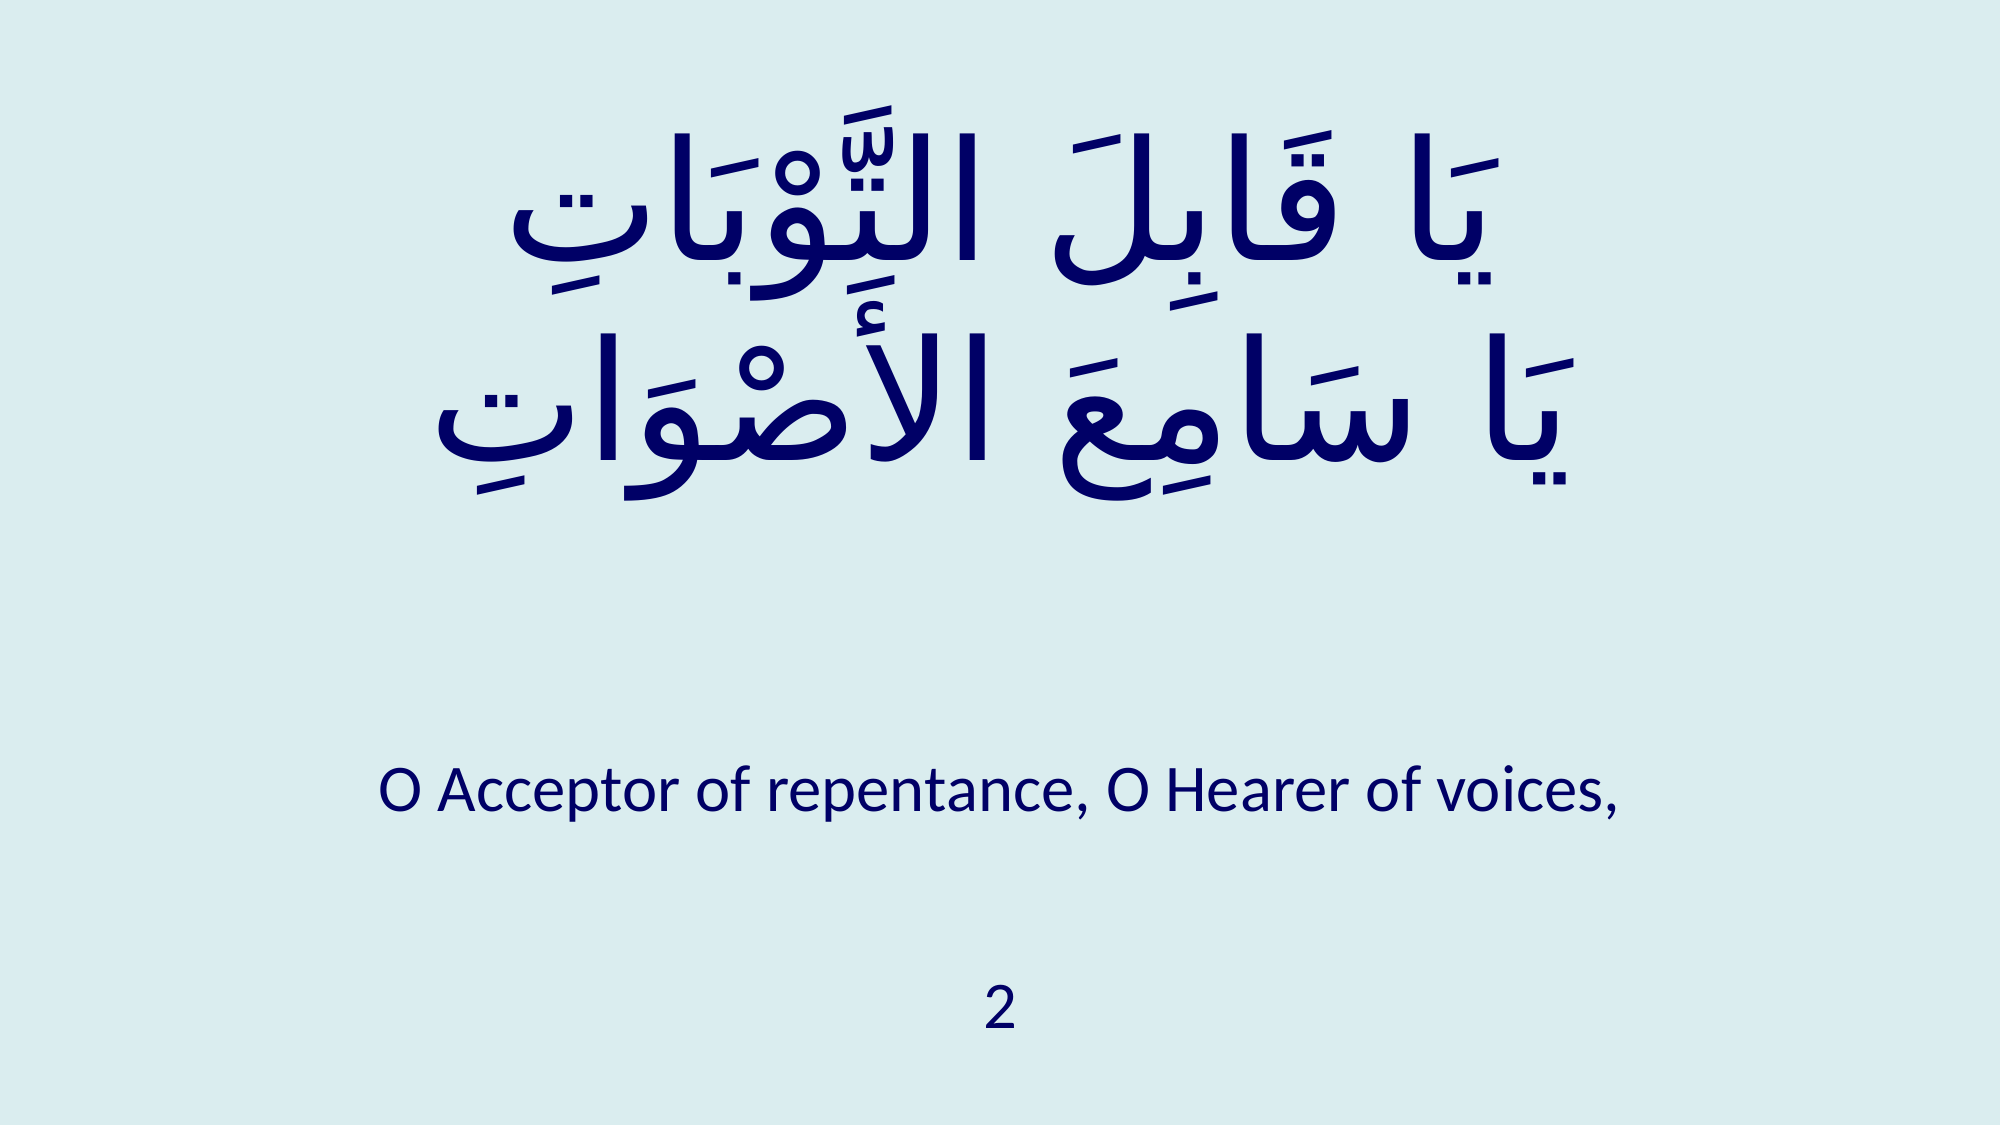

# يَا قَابِلَ التَّوْبَاتِ يَا سَامِعَ الأَصْوَاتِ
O Acceptor of repentance, O Hearer of voices,
2